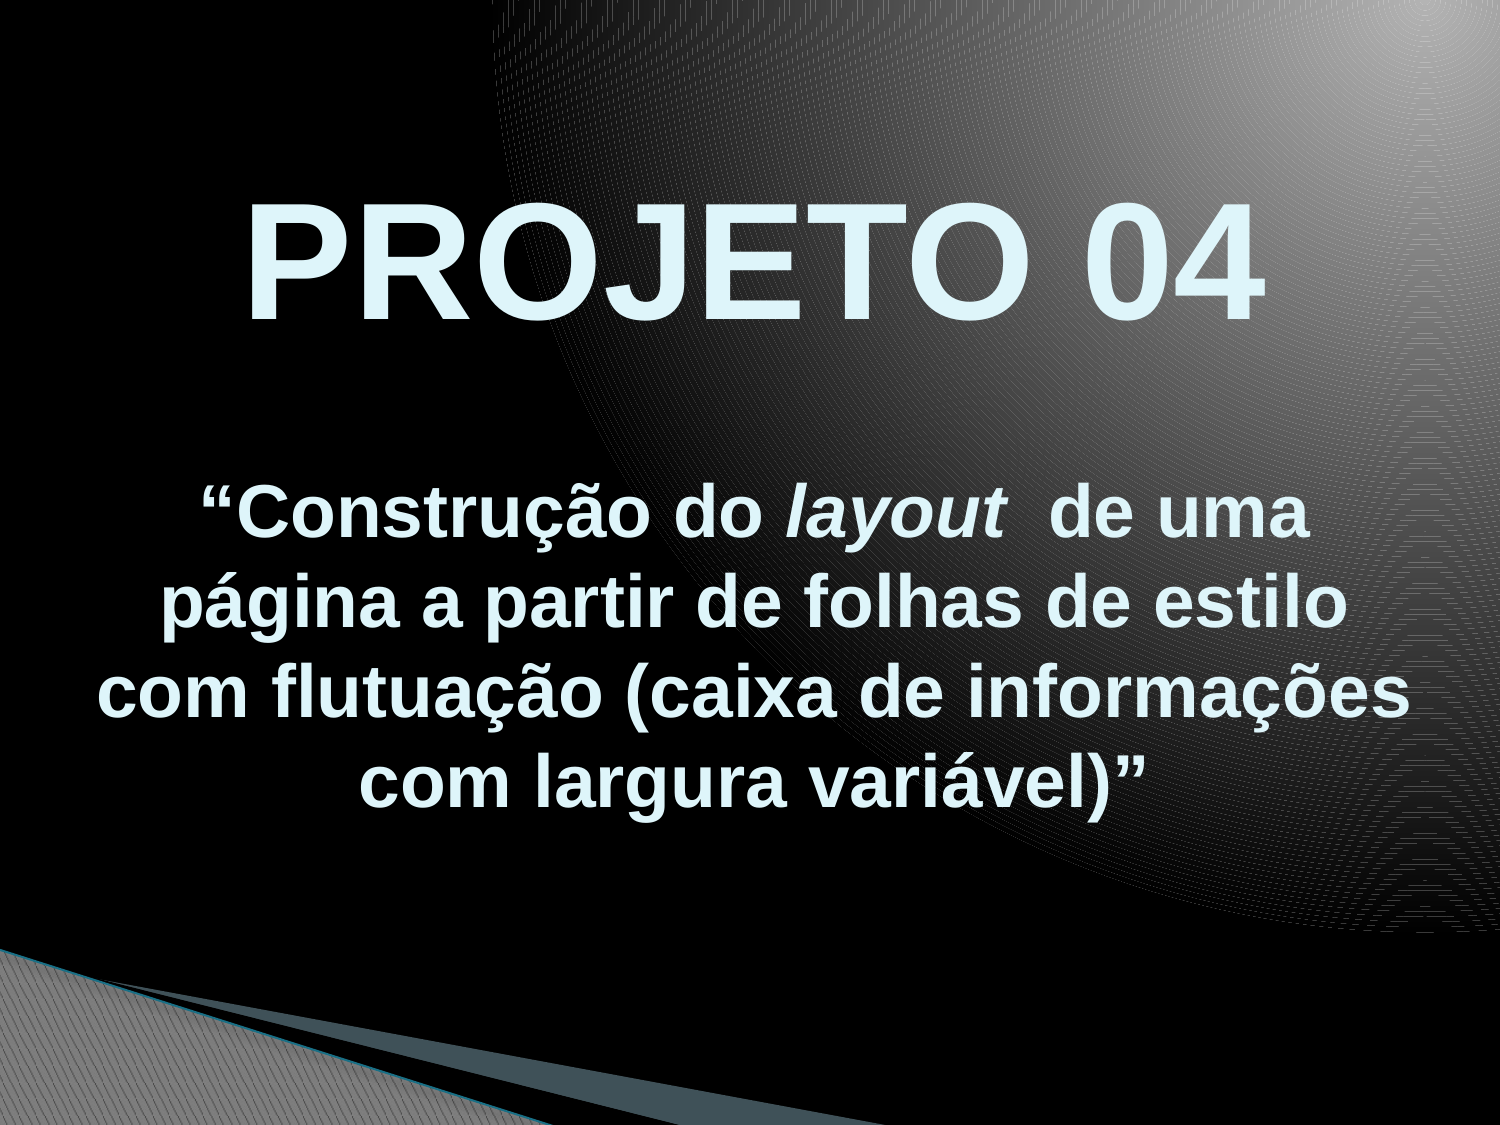

# PROJETO 04 “Construção do layout  de uma página a partir de folhas de estilo com flutuação (caixa de informações com largura variável)”